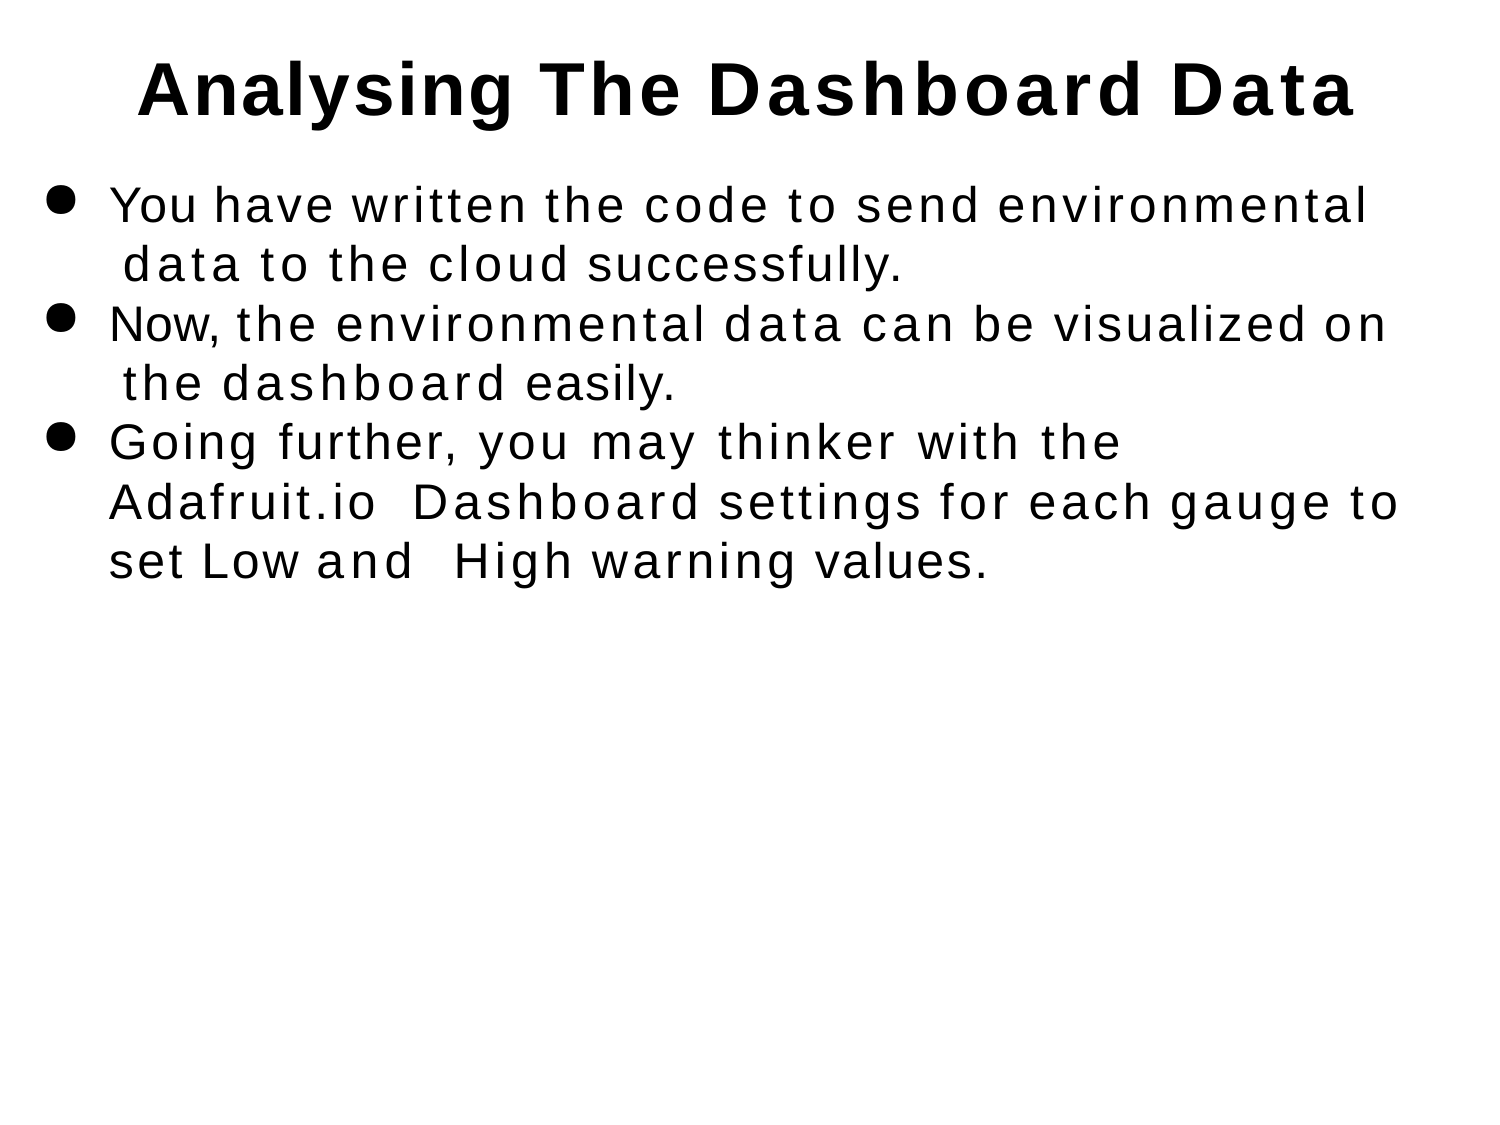

# Analysing The Dashboard Data
You have written the code to send environmental  data to the cloud successfully.
Now, the environmental data can be visualized on  the dashboard easily.
Going further, you may thinker with the Adafruit.io  Dashboard settings for each gauge to set Low and  High warning values.